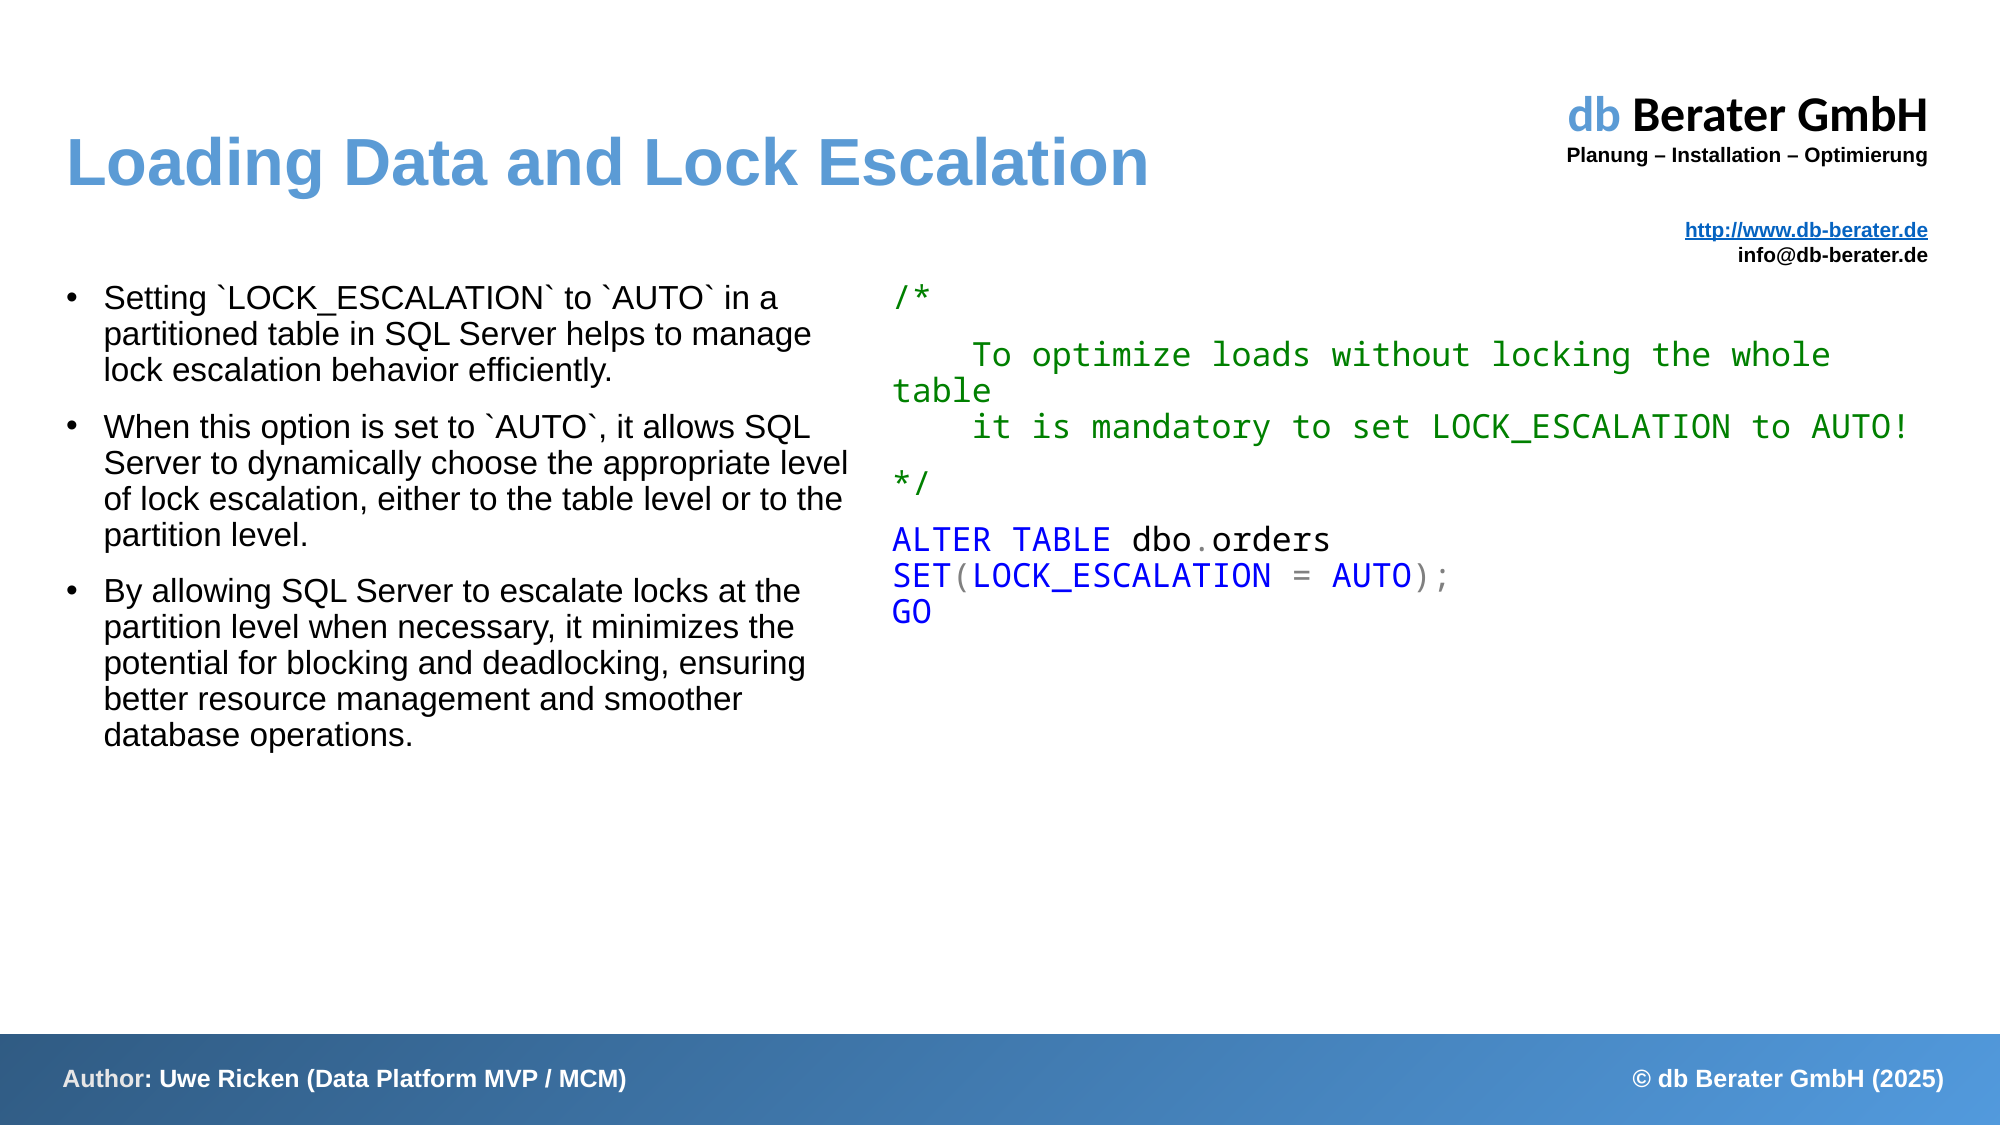

# Loading Data and Lock Escalation
Setting `LOCK_ESCALATION` to `AUTO` in a partitioned table in SQL Server helps to manage lock escalation behavior efficiently.
When this option is set to `AUTO`, it allows SQL Server to dynamically choose the appropriate level of lock escalation, either to the table level or to the partition level.
By allowing SQL Server to escalate locks at the partition level when necessary, it minimizes the potential for blocking and deadlocking, ensuring better resource management and smoother database operations.
/*
    To optimize loads without locking the whole table
    it is mandatory to set LOCK_ESCALATION to AUTO!
*/
ALTER TABLE dbo.orders
SET(LOCK_ESCALATION = AUTO);
GO